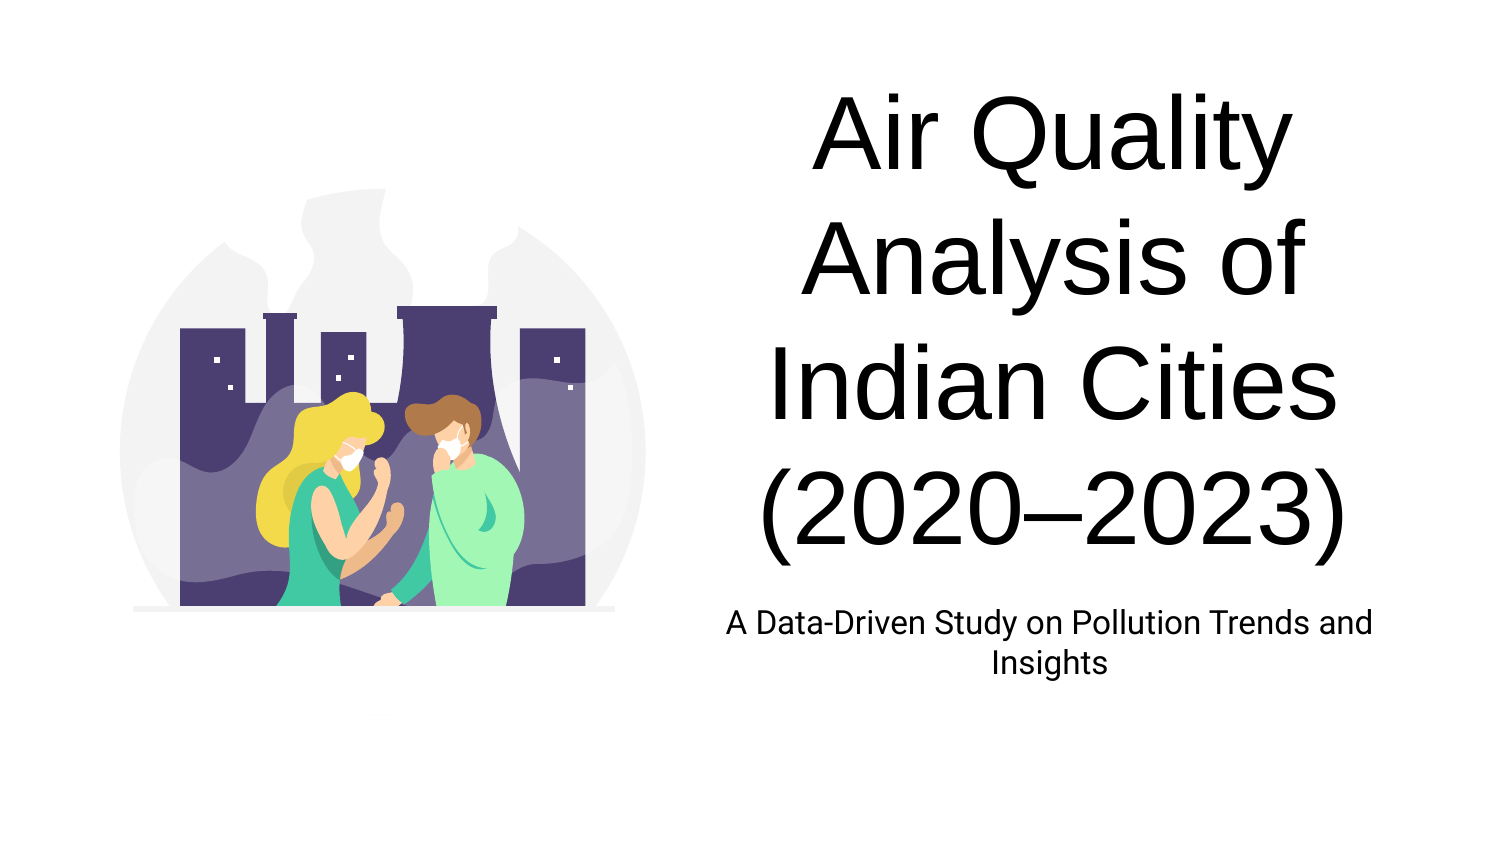

# Air Quality Analysis of Indian Cities (2020–2023)

A Data-Driven Study on Pollution Trends and Insights